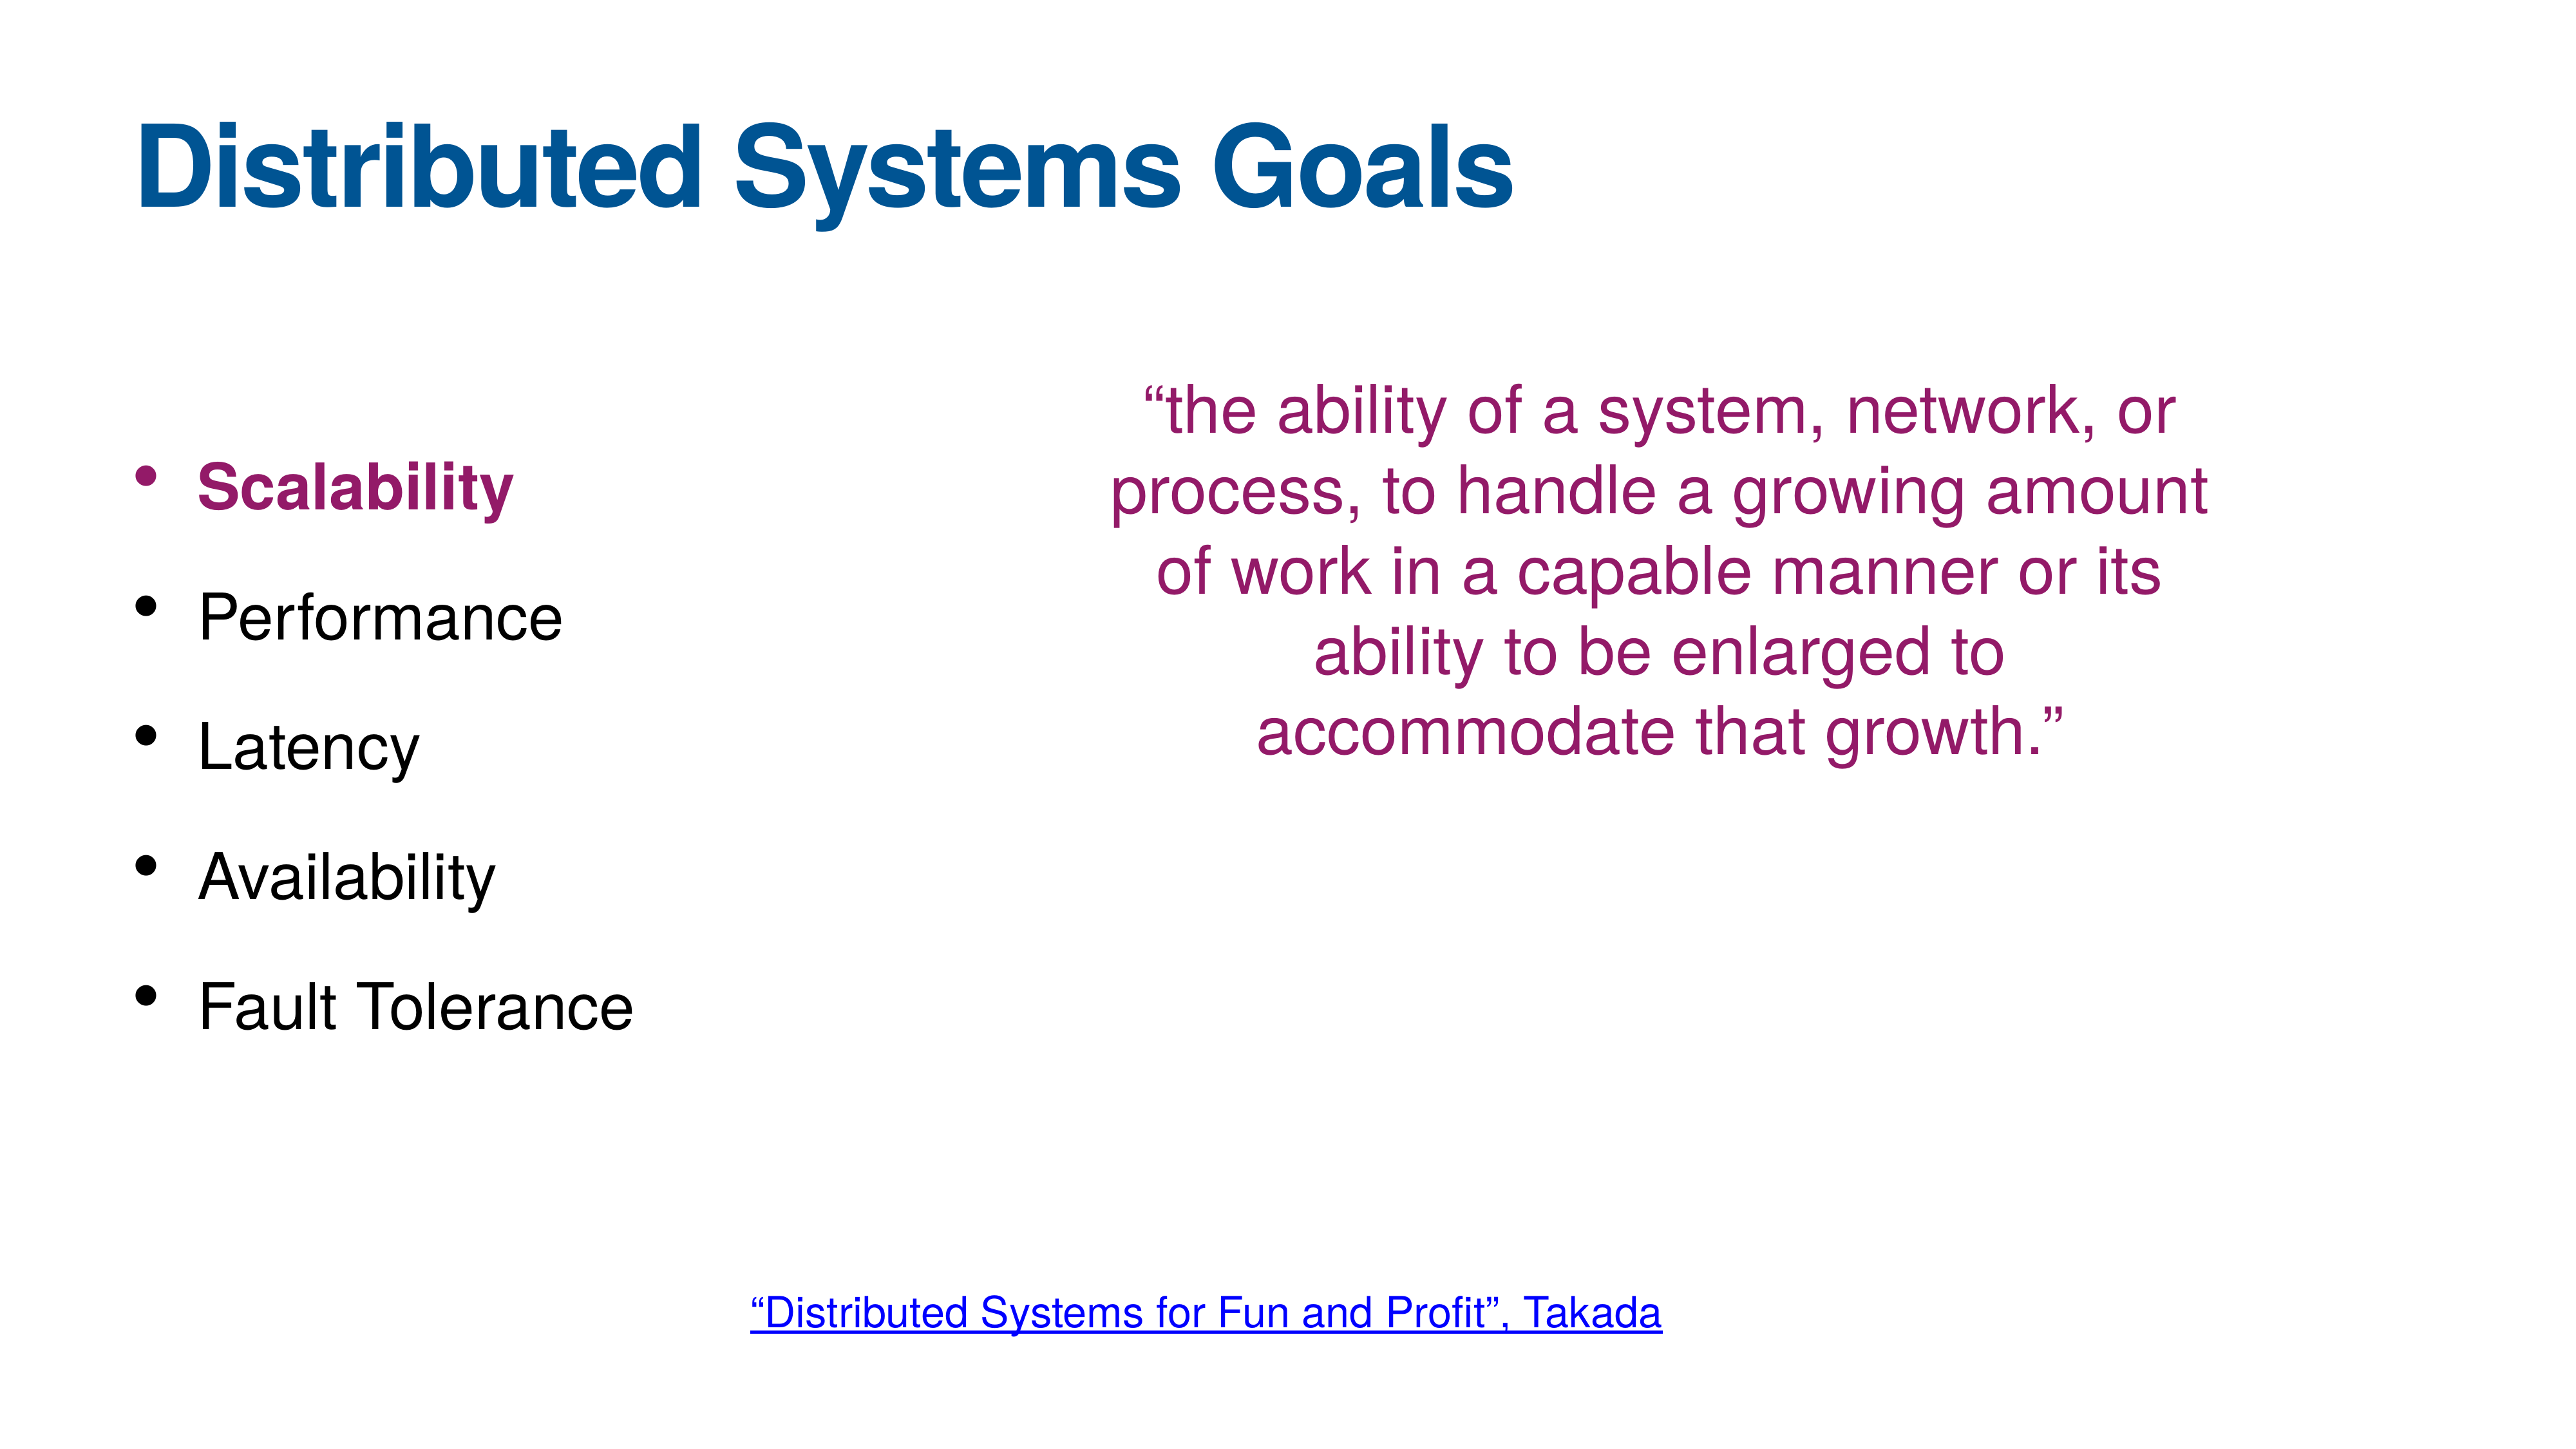

# Distributed Systems Goals

“the ability of a system, network, or process, to handle a growing amount of work in a capable manner or its ability to be enlarged to accommodate that growth.”
Scalability
Performance
Latency
Availability
Fault Tolerance
“Distributed Systems for Fun and Profit”, Takada